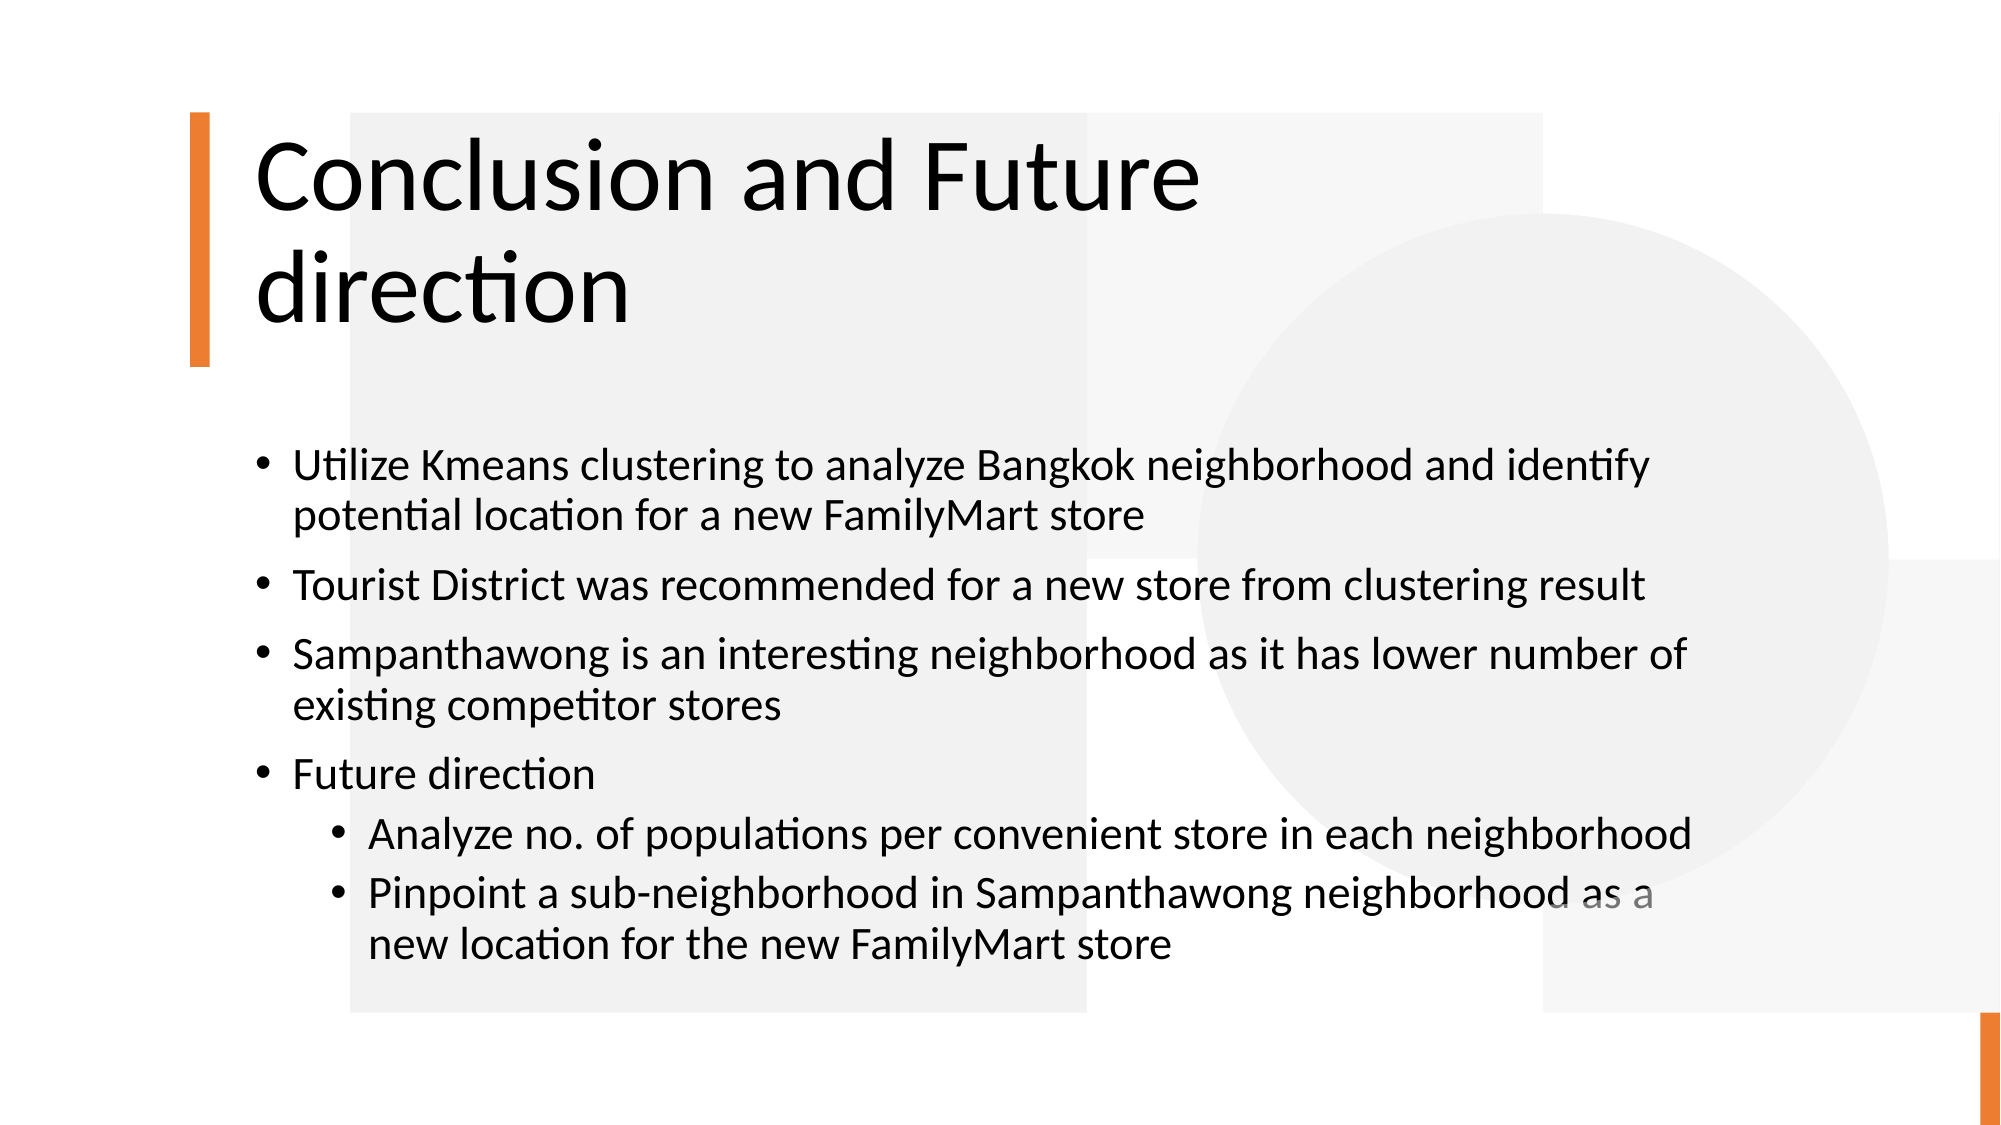

# Conclusion and Future direction

Utilize Kmeans clustering to analyze Bangkok neighborhood and identify potential location for a new FamilyMart store
Tourist District was recommended for a new store from clustering result
Sampanthawong is an interesting neighborhood as it has lower number of existing competitor stores
Future direction
Analyze no. of populations per convenient store in each neighborhood
Pinpoint a sub-neighborhood in Sampanthawong neighborhood as a new location for the new FamilyMart store